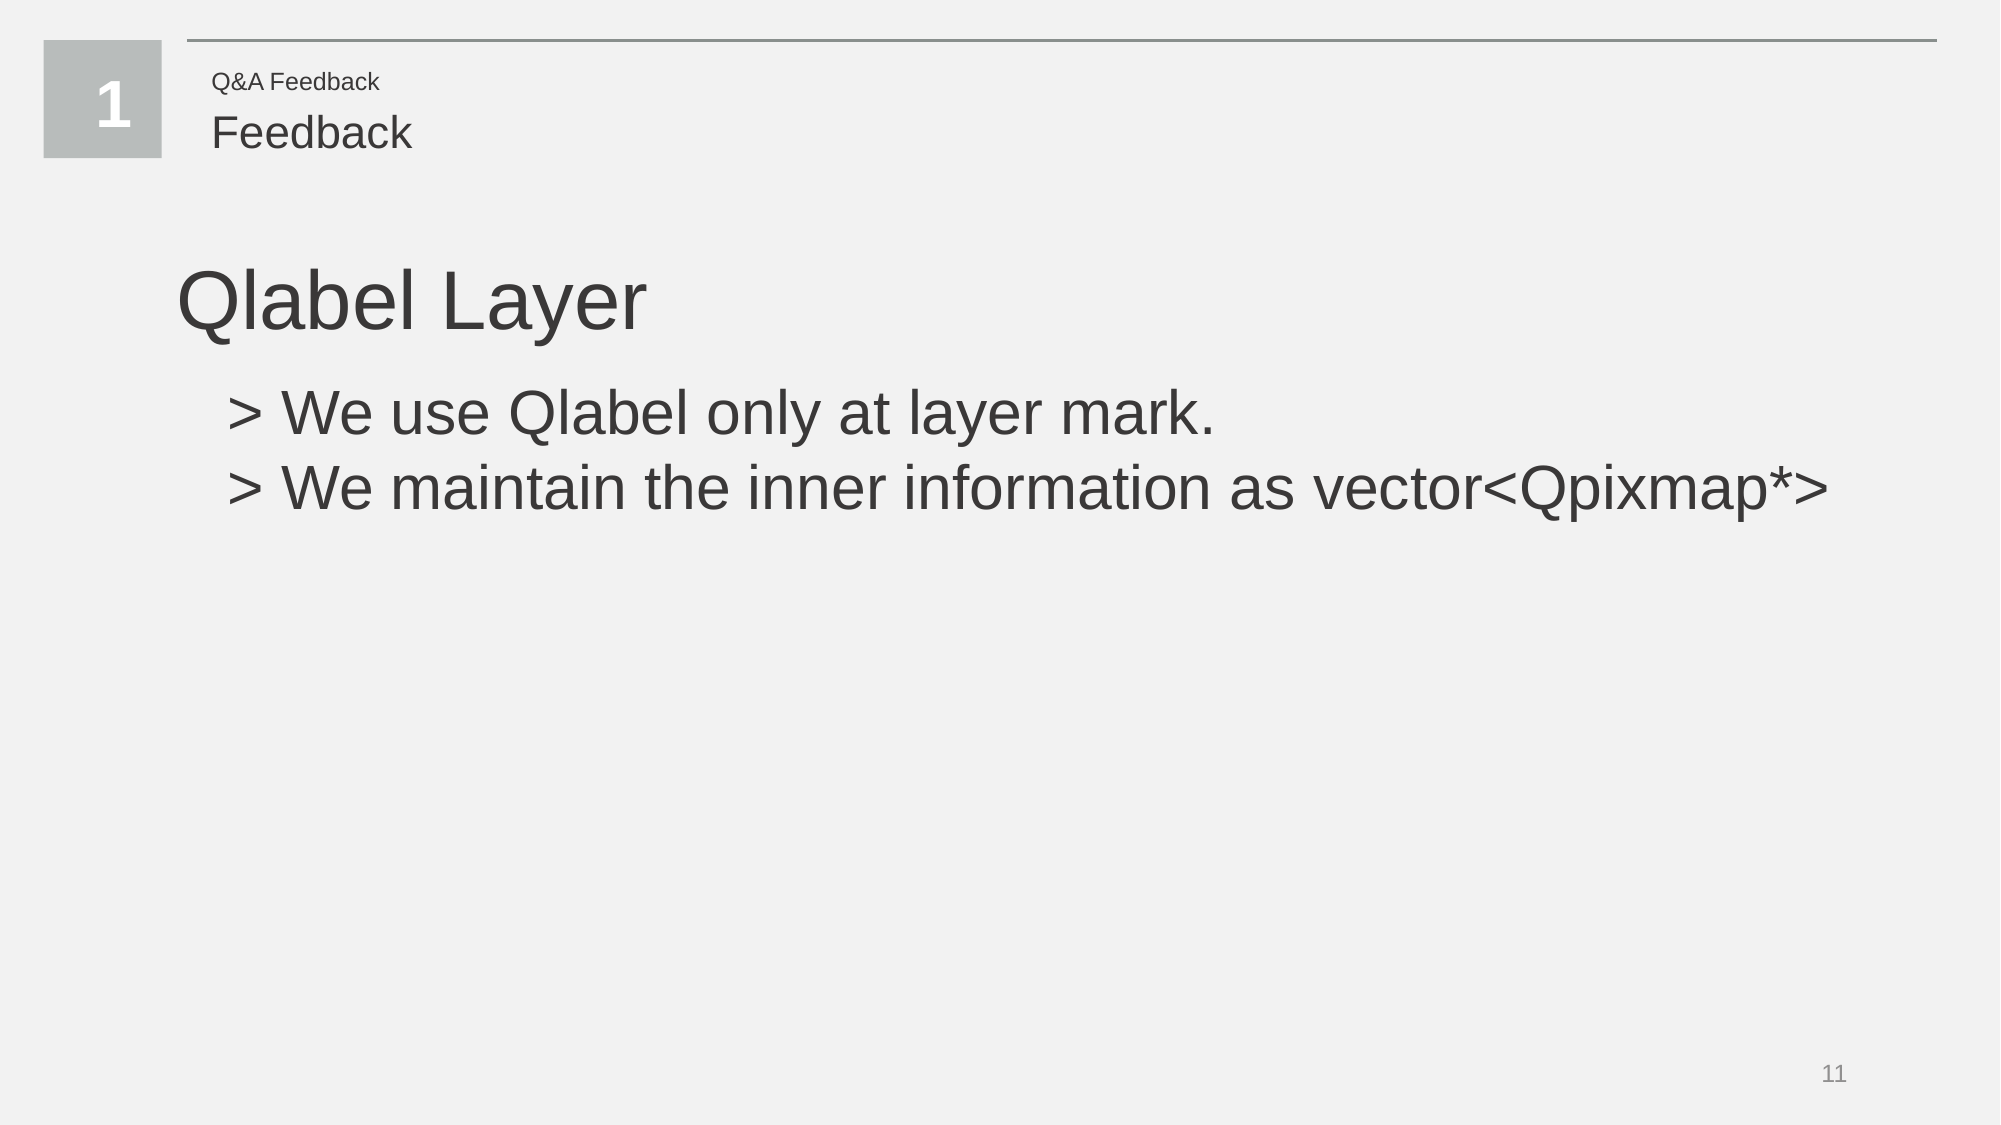

1
Q&A Feedback
Feedback
Qlabel Layer
> We use Qlabel only at layer mark.
> We maintain the inner information as vector<Qpixmap*>
11